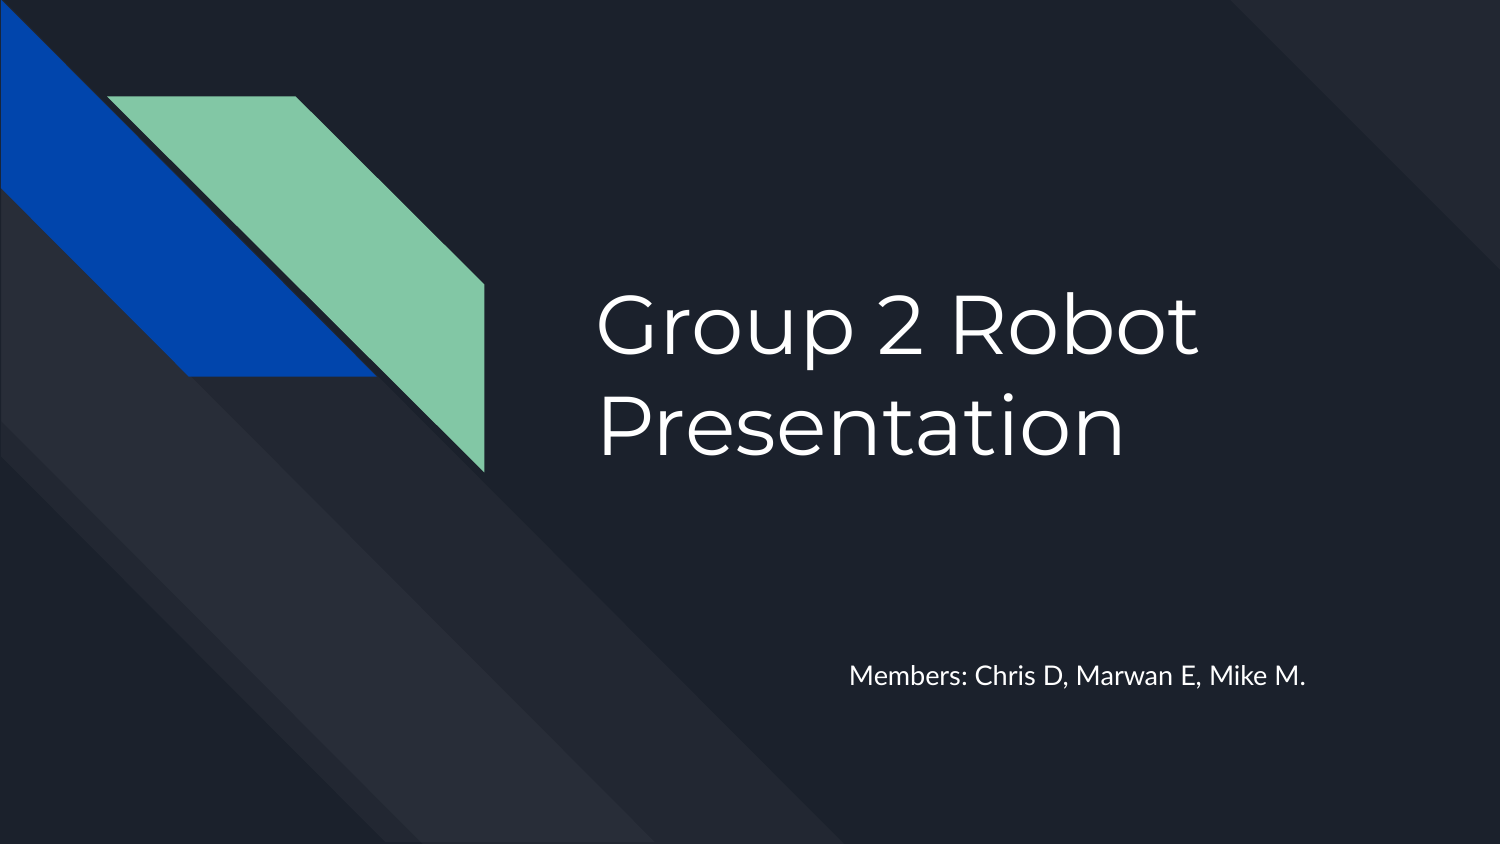

# Group 2 Robot Presentation
Members: Chris D, Marwan E, Mike M.